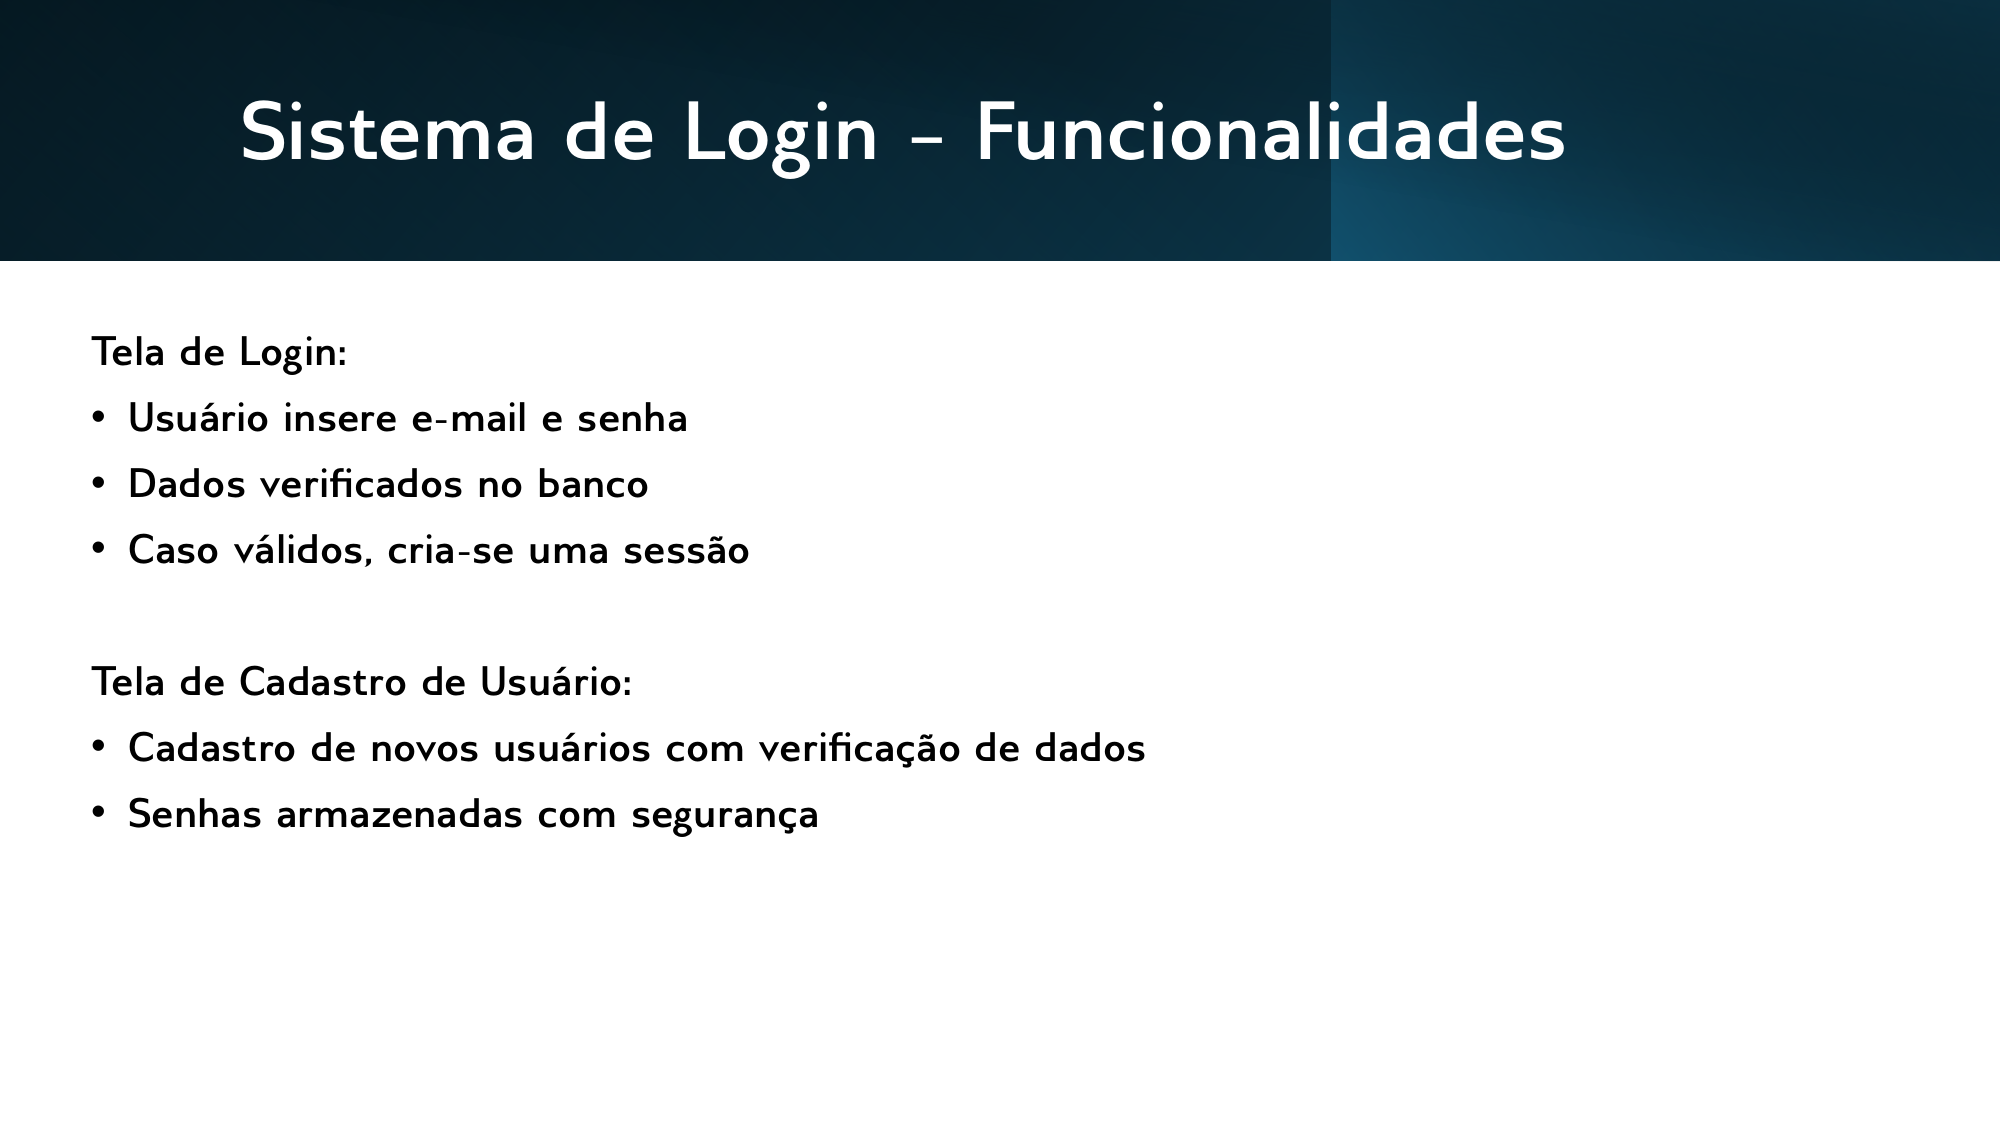

# Sistema de Login – Funcionalidades
Tela de Login:
Usuário insere e-mail e senha
Dados verificados no banco
Caso válidos, cria-se uma sessão

Tela de Cadastro de Usuário:
Cadastro de novos usuários com verificação de dados
Senhas armazenadas com segurança